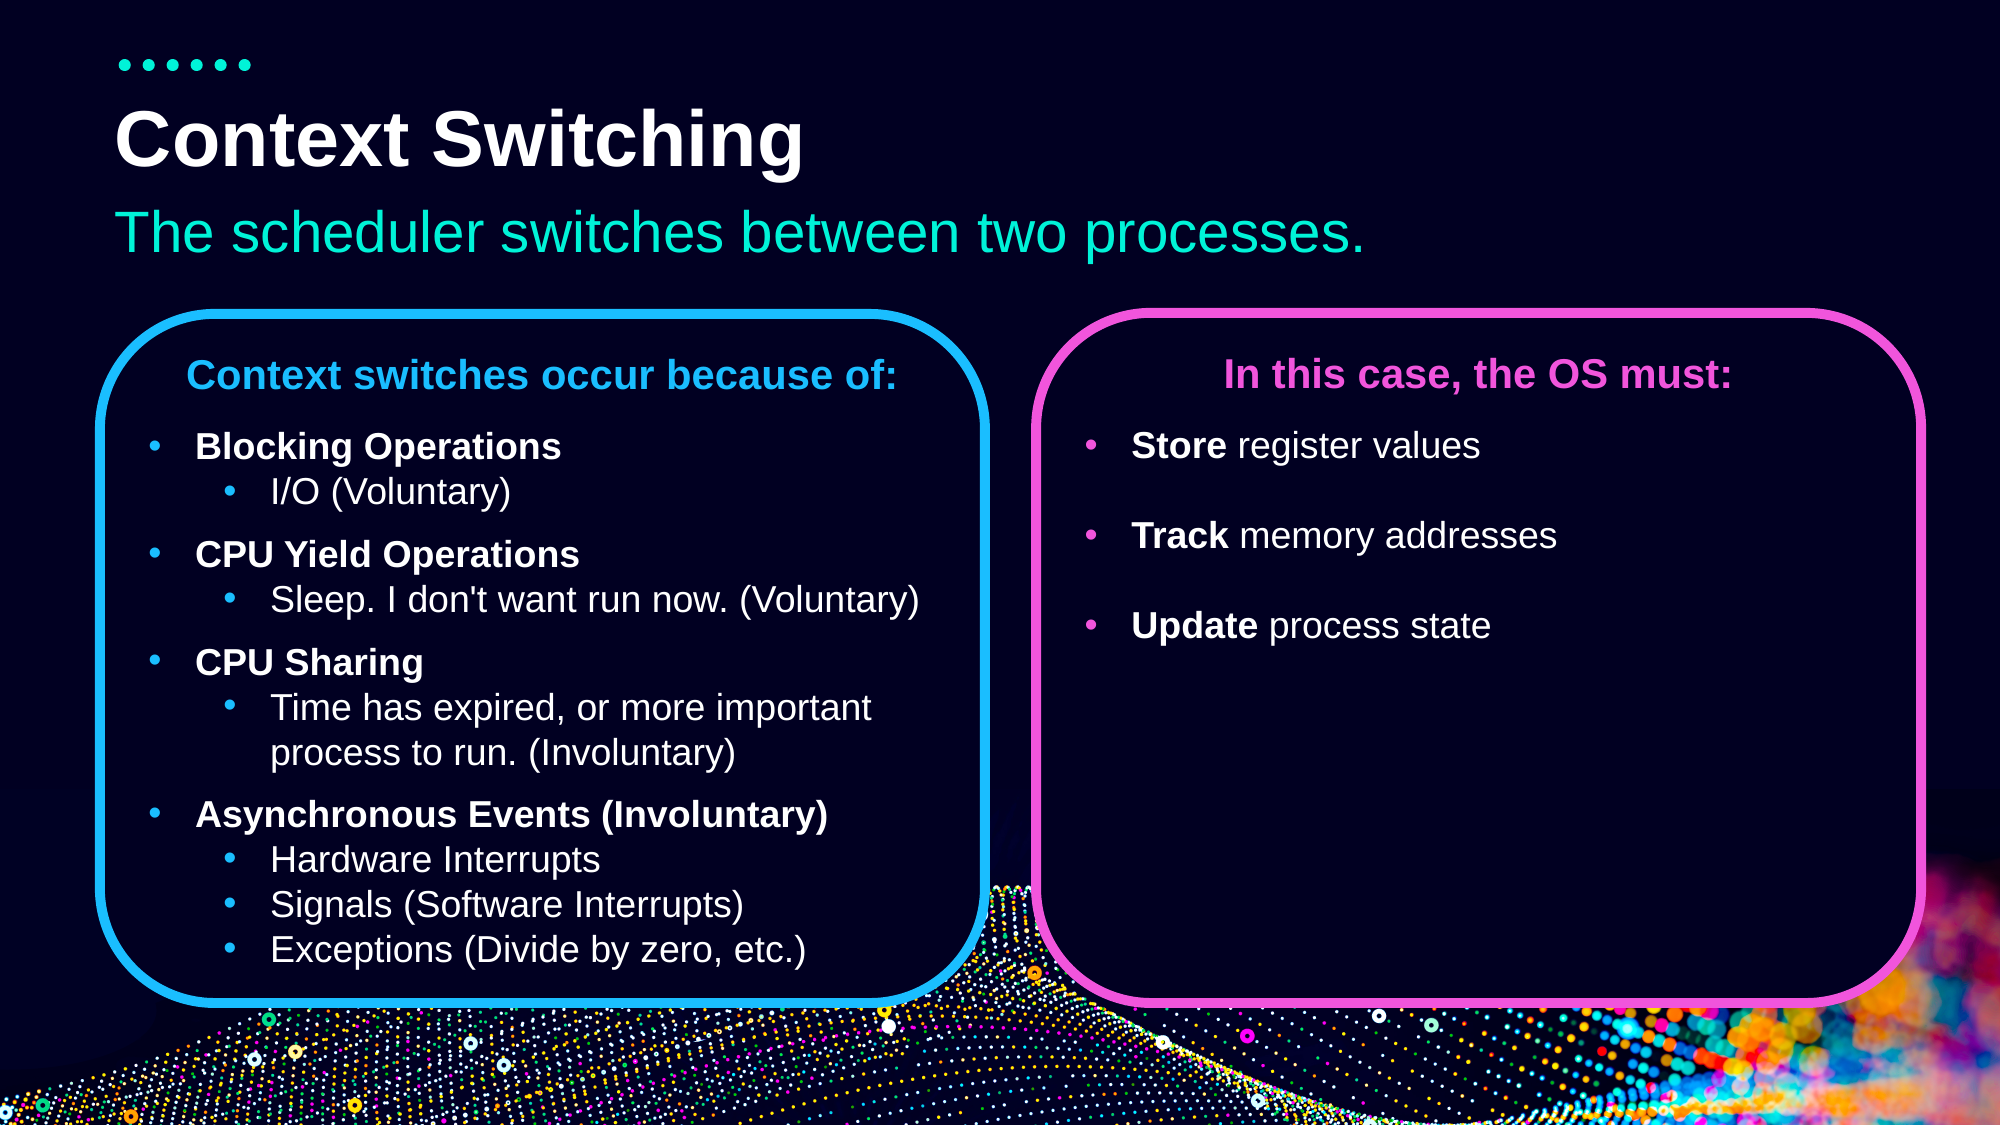

# Context Switching
The scheduler switches between two processes.
In this case, the OS must:

Store register values

Track memory addresses

Update process state
Context switches occur because of:

Blocking Operations
I/O (Voluntary)

CPU Yield Operations
Sleep. I don't want run now. (Voluntary)

CPU Sharing
Time has expired, or more important
process to run. (Involuntary)

Asynchronous Events (Involuntary)
Hardware Interrupts
Signals (Software Interrupts)
Exceptions (Divide by zero, etc.)